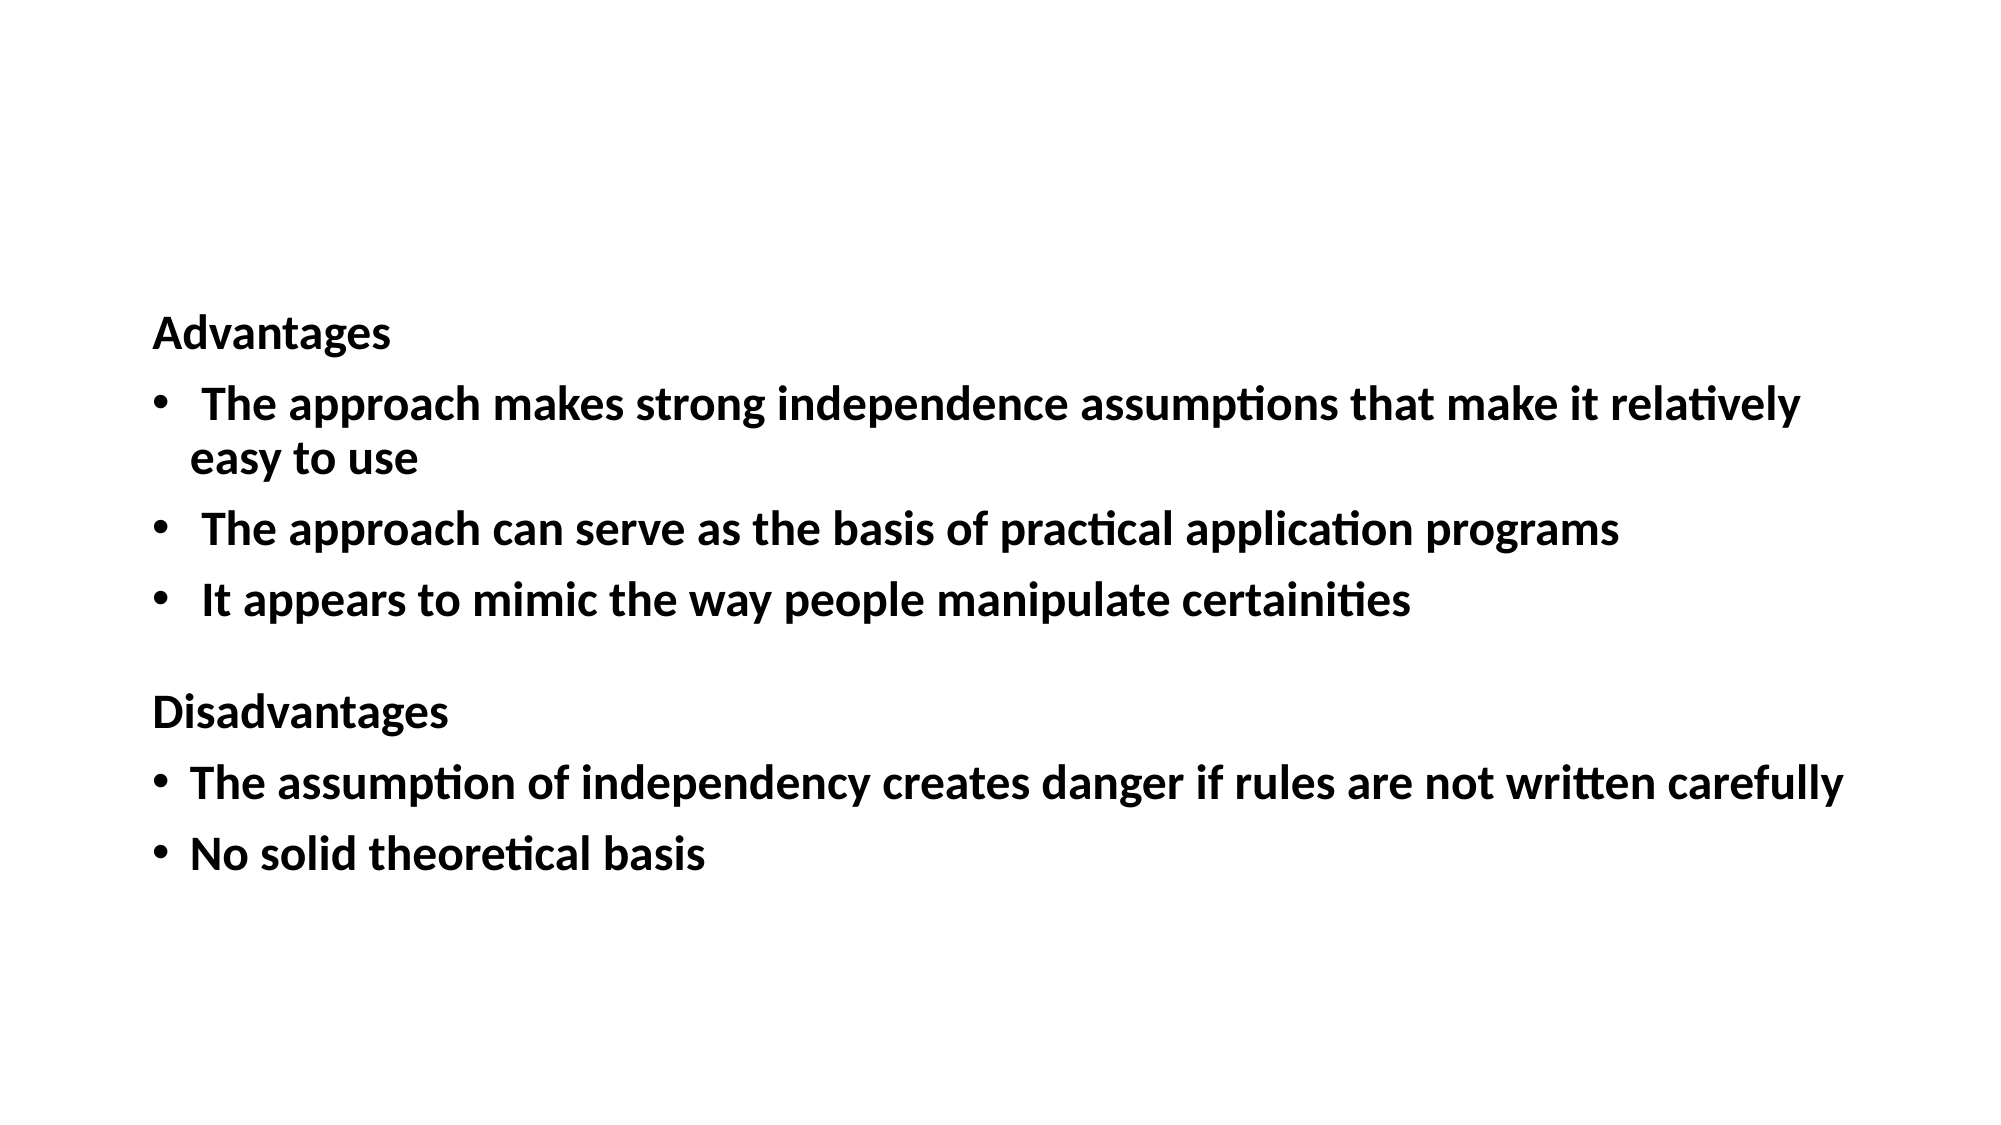

#
Advantages
 The approach makes strong independence assumptions that make it relatively easy to use
 The approach can serve as the basis of practical application programs
 It appears to mimic the way people manipulate certainities

Disadvantages
The assumption of independency creates danger if rules are not written carefully
No solid theoretical basis